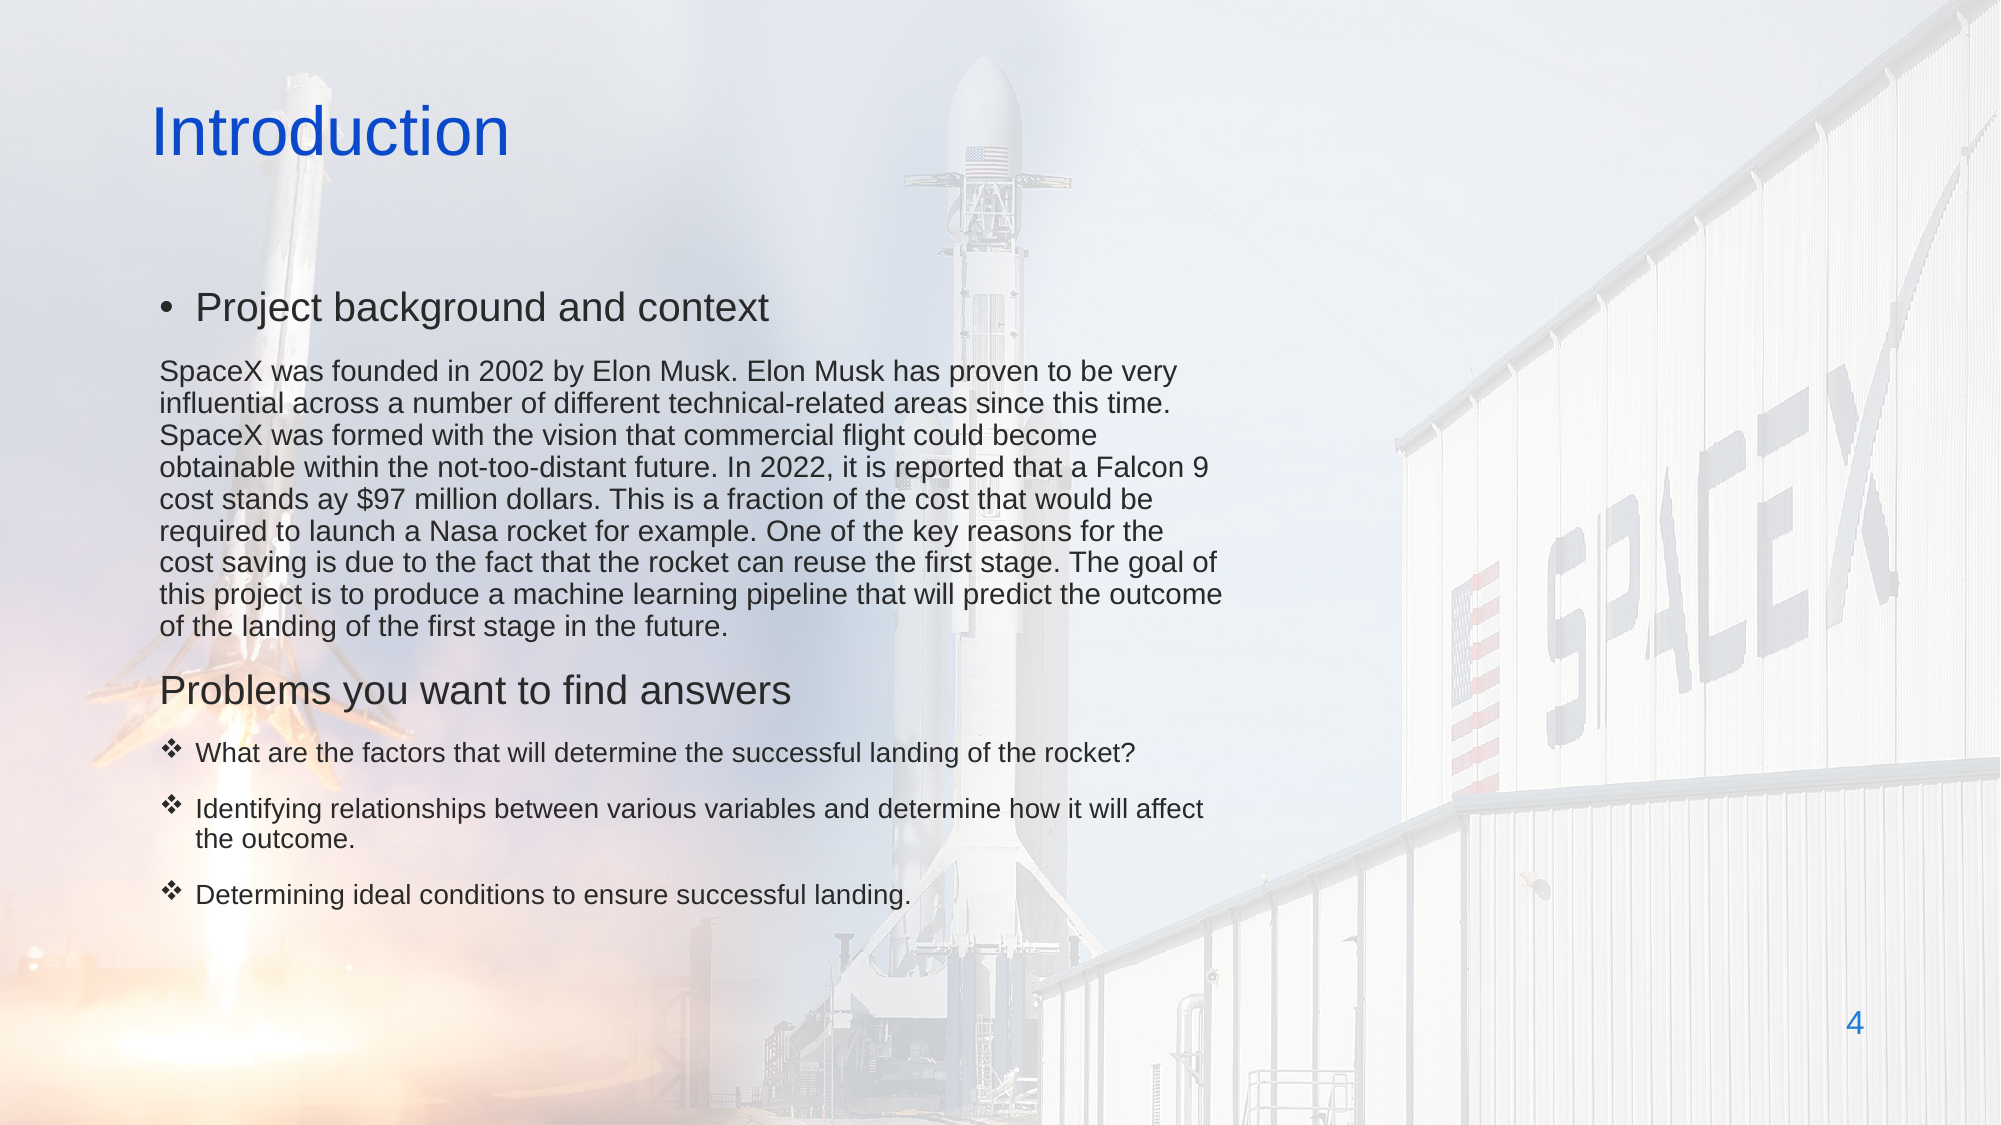

Introduction
Project background and context
SpaceX was founded in 2002 by Elon Musk. Elon Musk has proven to be very influential across a number of different technical-related areas since this time. SpaceX was formed with the vision that commercial flight could become obtainable within the not-too-distant future. In 2022, it is reported that a Falcon 9 cost stands ay $97 million dollars. This is a fraction of the cost that would be required to launch a Nasa rocket for example. One of the key reasons for the cost saving is due to the fact that the rocket can reuse the first stage. The goal of this project is to produce a machine learning pipeline that will predict the outcome of the landing of the first stage in the future.
Problems you want to find answers
What are the factors that will determine the successful landing of the rocket?
Identifying relationships between various variables and determine how it will affect the outcome.
Determining ideal conditions to ensure successful landing.
4